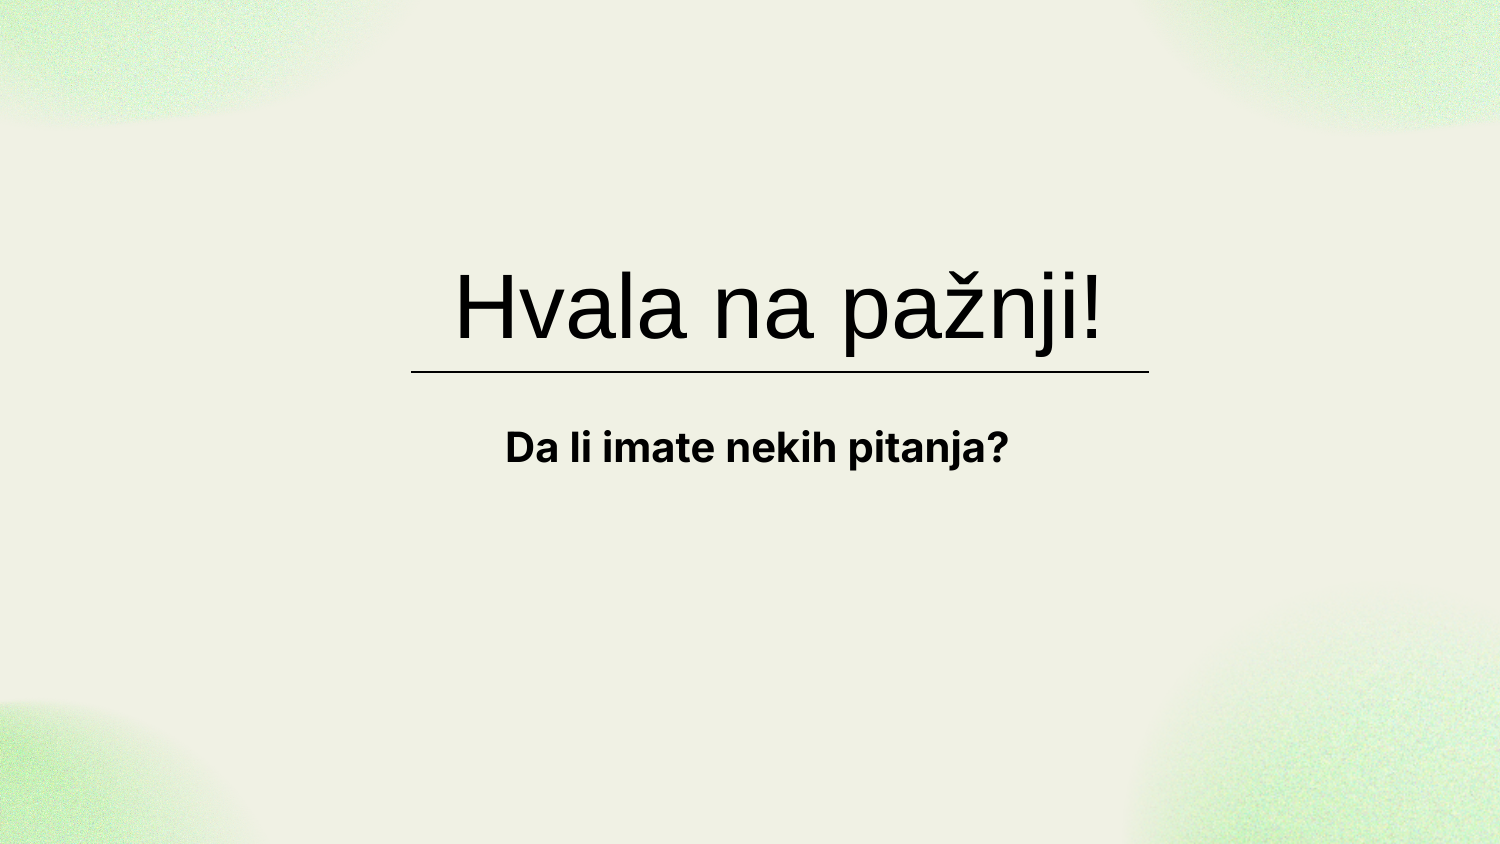

# Hvala na pažnji!
Da li imate nekih pitanja?